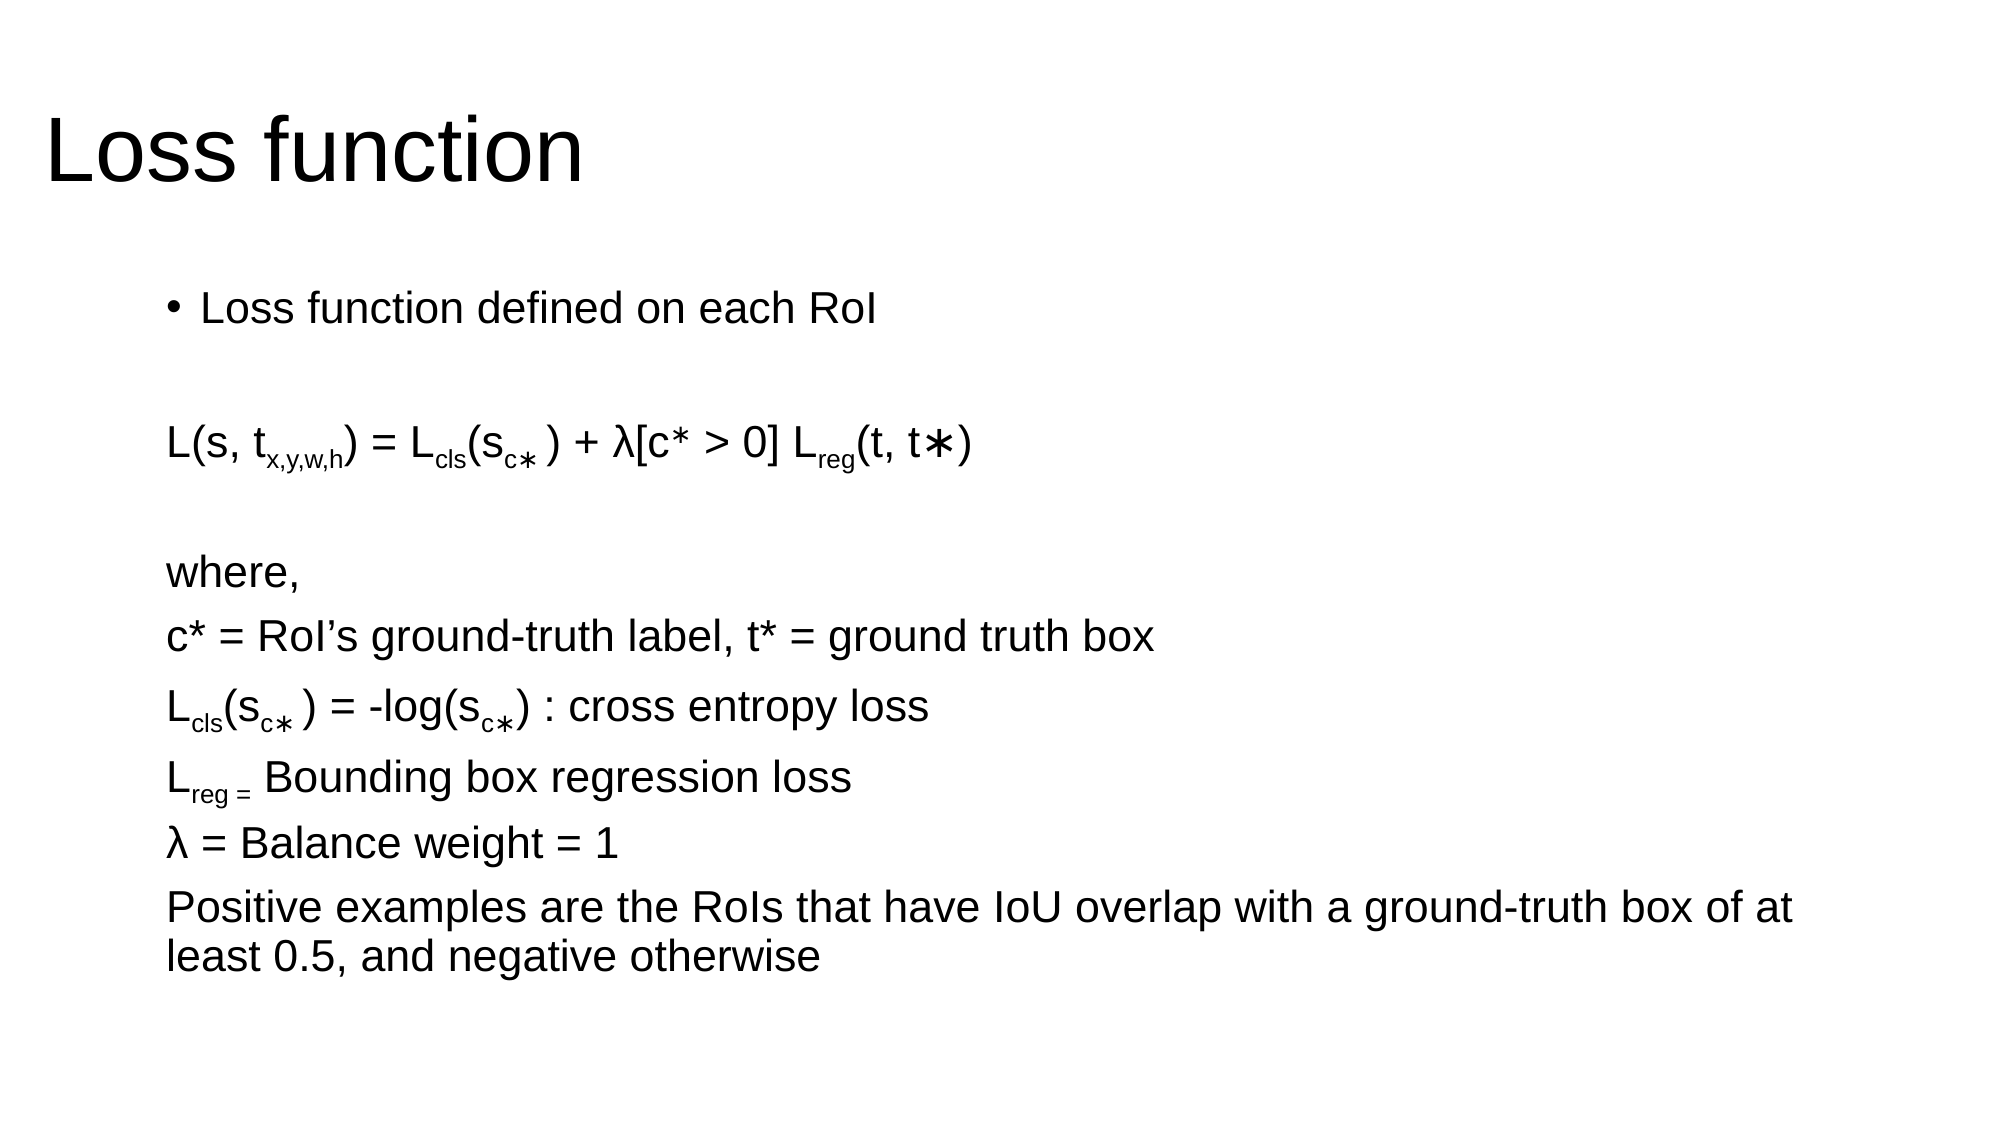

# Loss function
Loss function defined on each RoI

L(s, tx,y,w,h) = Lcls(sc∗ ) + λ[c∗ > 0] Lreg(t, t∗)

where,
c* = RoI’s ground-truth label, t* = ground truth box
Lcls(sc∗ ) = -log(sc∗) : cross entropy loss
Lreg = Bounding box regression loss
λ = Balance weight = 1
Positive examples are the RoIs that have IoU overlap with a ground-truth box of at least 0.5, and negative otherwise